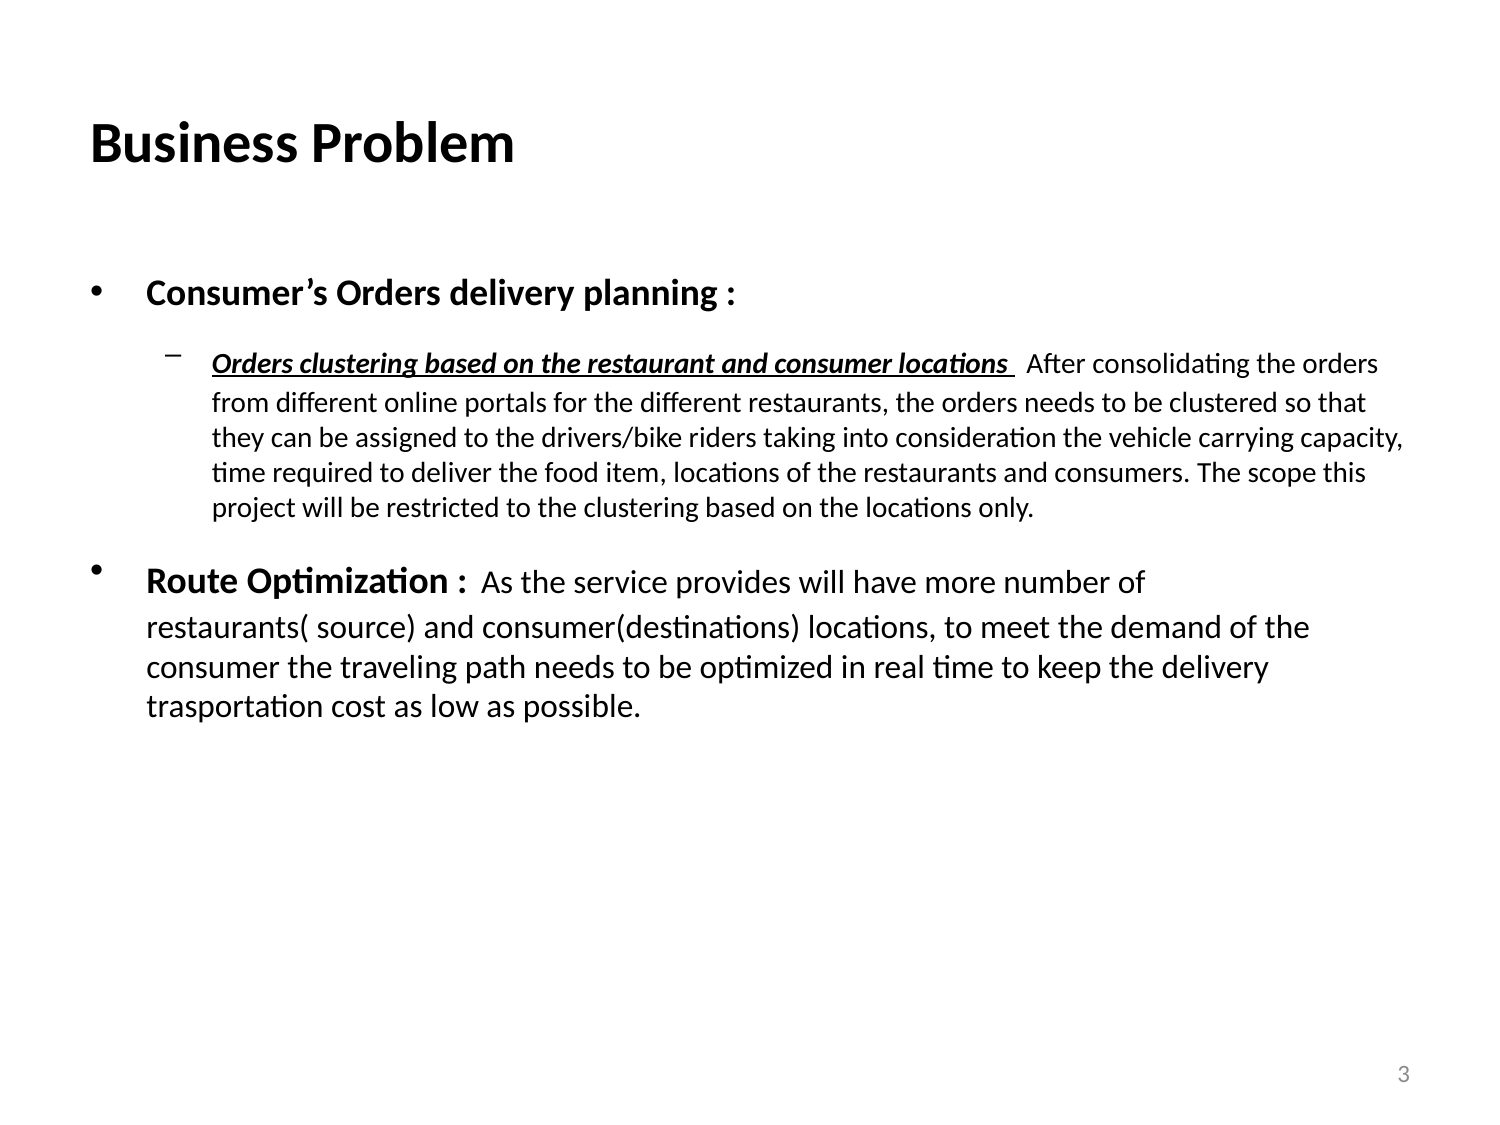

# Business Problem

Consumer’s Orders delivery planning :
Orders clustering based on the restaurant and consumer locations  After consolidating the orders from different online portals for the different restaurants, the orders needs to be clustered so that they can be assigned to the drivers/bike riders taking into consideration the vehicle carrying capacity, time required to deliver the food item, locations of the restaurants and consumers. The scope this project will be restricted to the clustering based on the locations only.
Route Optimization : As the service provides will have more number of restaurants( source) and consumer(destinations) locations, to meet the demand of the consumer the traveling path needs to be optimized in real time to keep the delivery trasportation cost as low as possible.
3